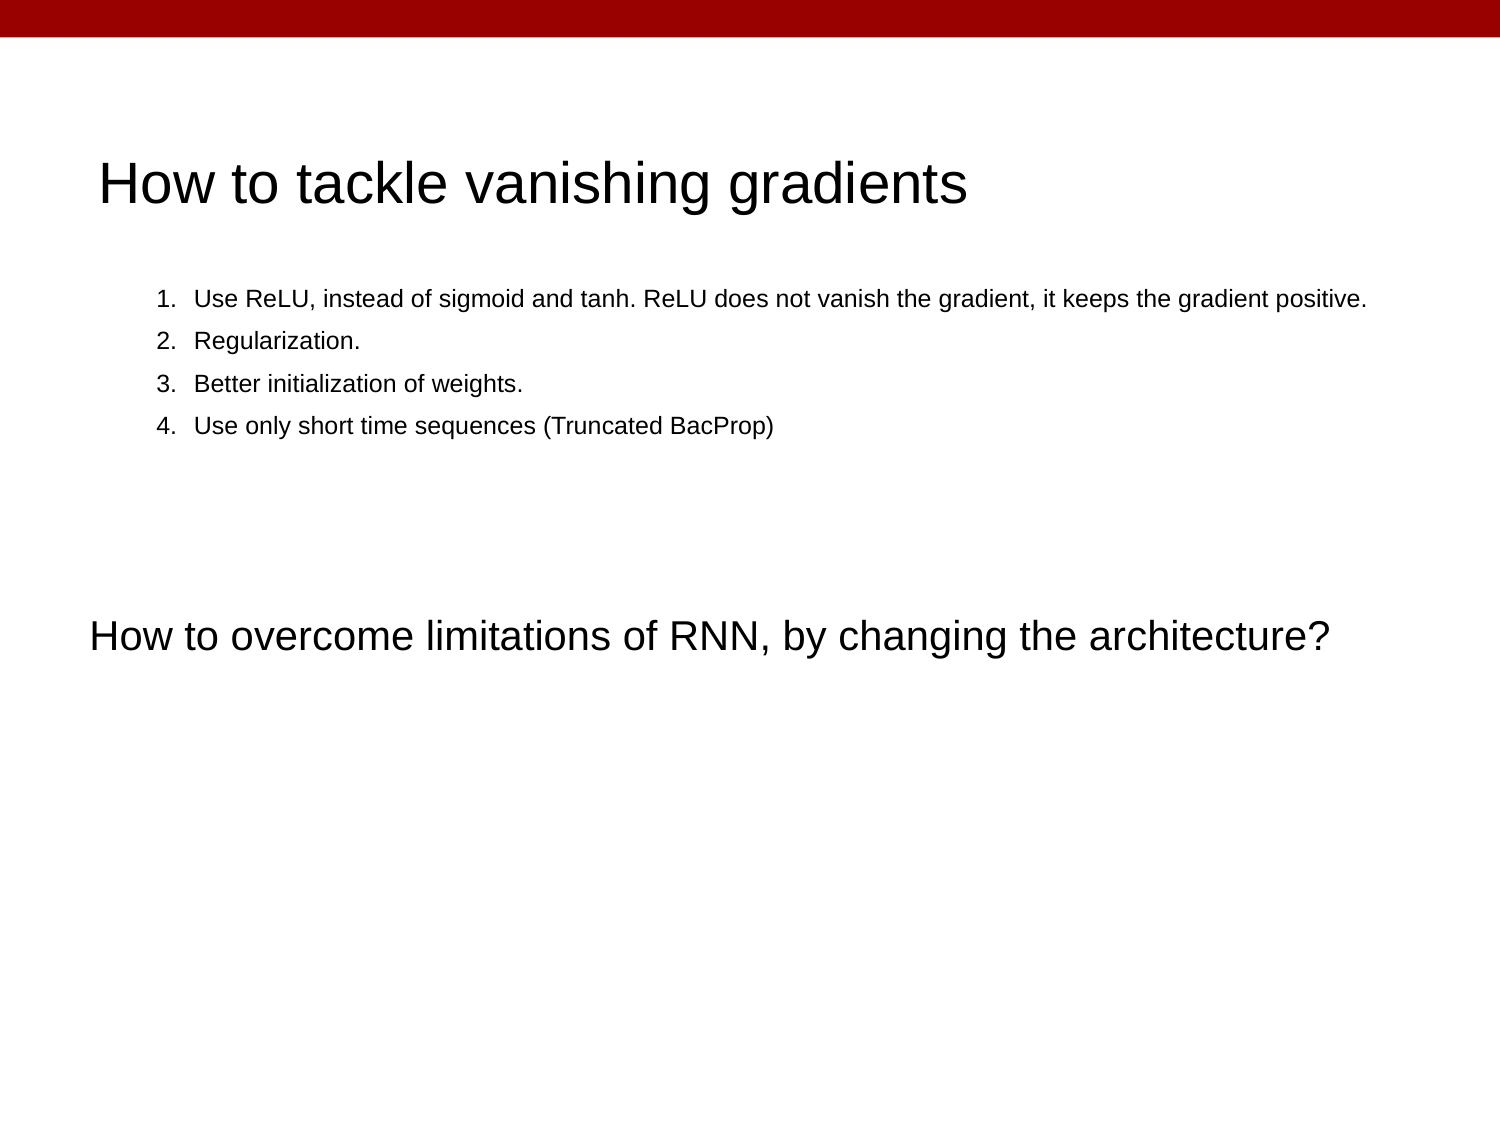

How to tackle vanishing gradients
Use ReLU, instead of sigmoid and tanh. ReLU does not vanish the gradient, it keeps the gradient positive.
Regularization.
Better initialization of weights.
Use only short time sequences (Truncated BacProp)

How to overcome limitations of RNN, by changing the architecture?
58